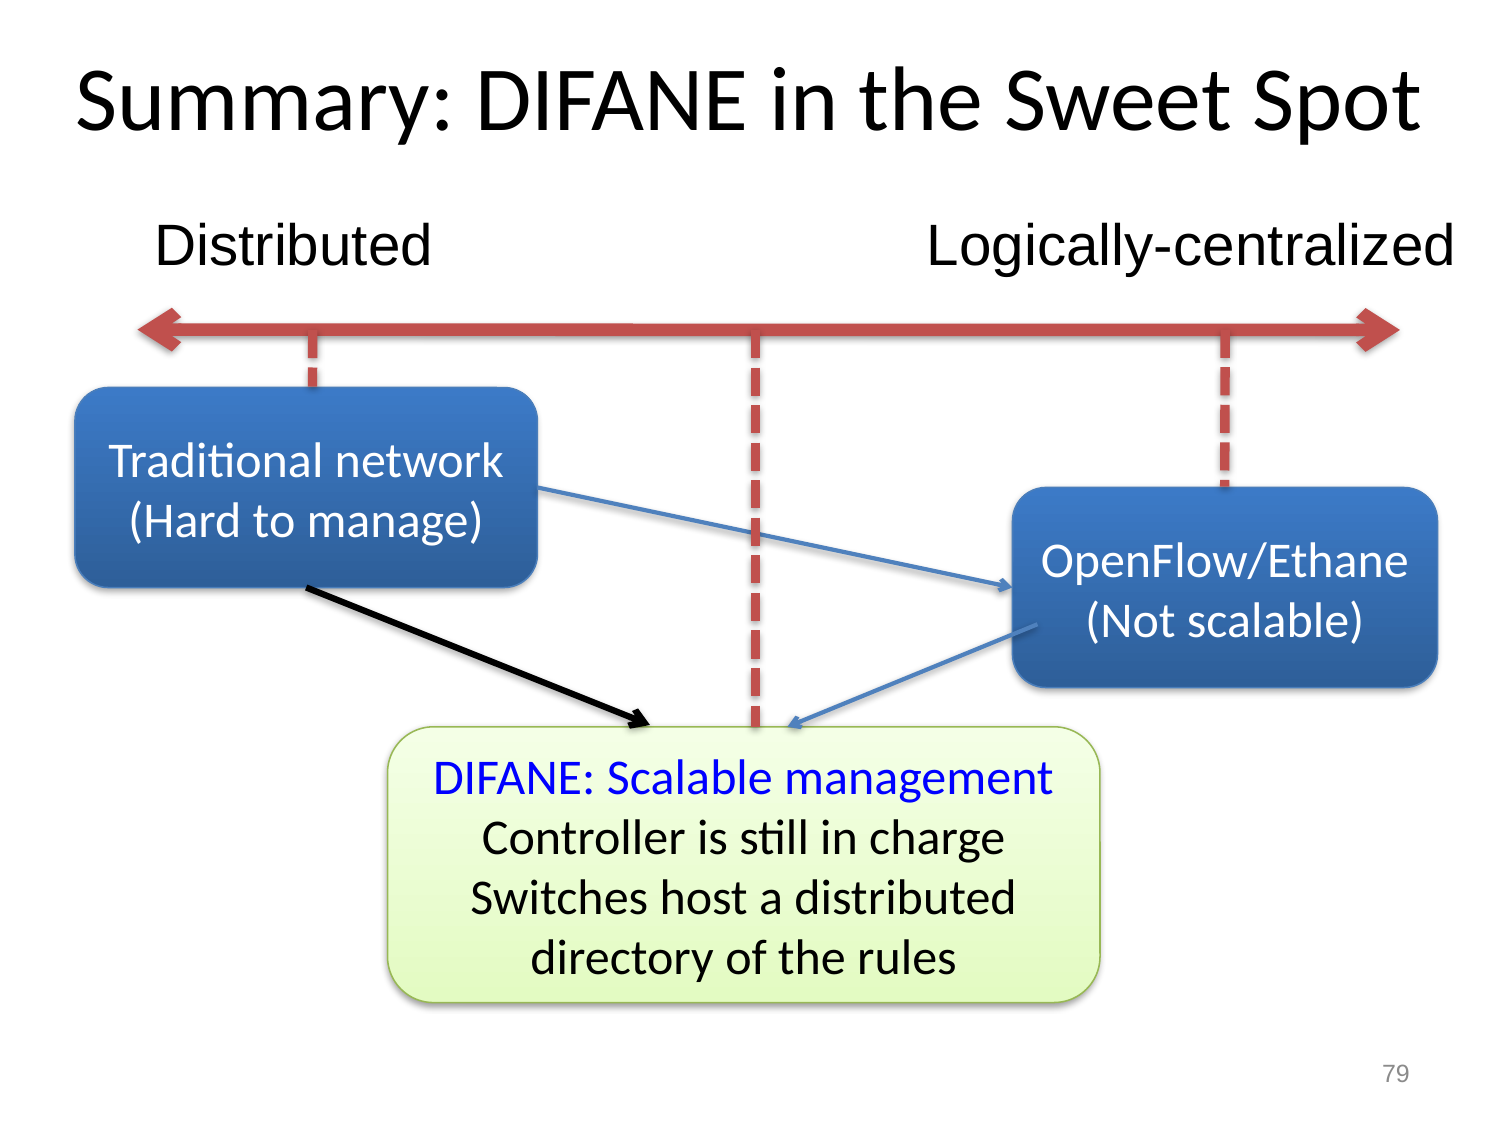

# Summary: DIFANE in the Sweet Spot
Distributed
Logically-centralized
Traditional network
(Hard to manage)
OpenFlow/Ethane
(Not scalable)
DIFANE: Scalable management
Controller is still in charge
Switches host a distributed directory of the rules
79